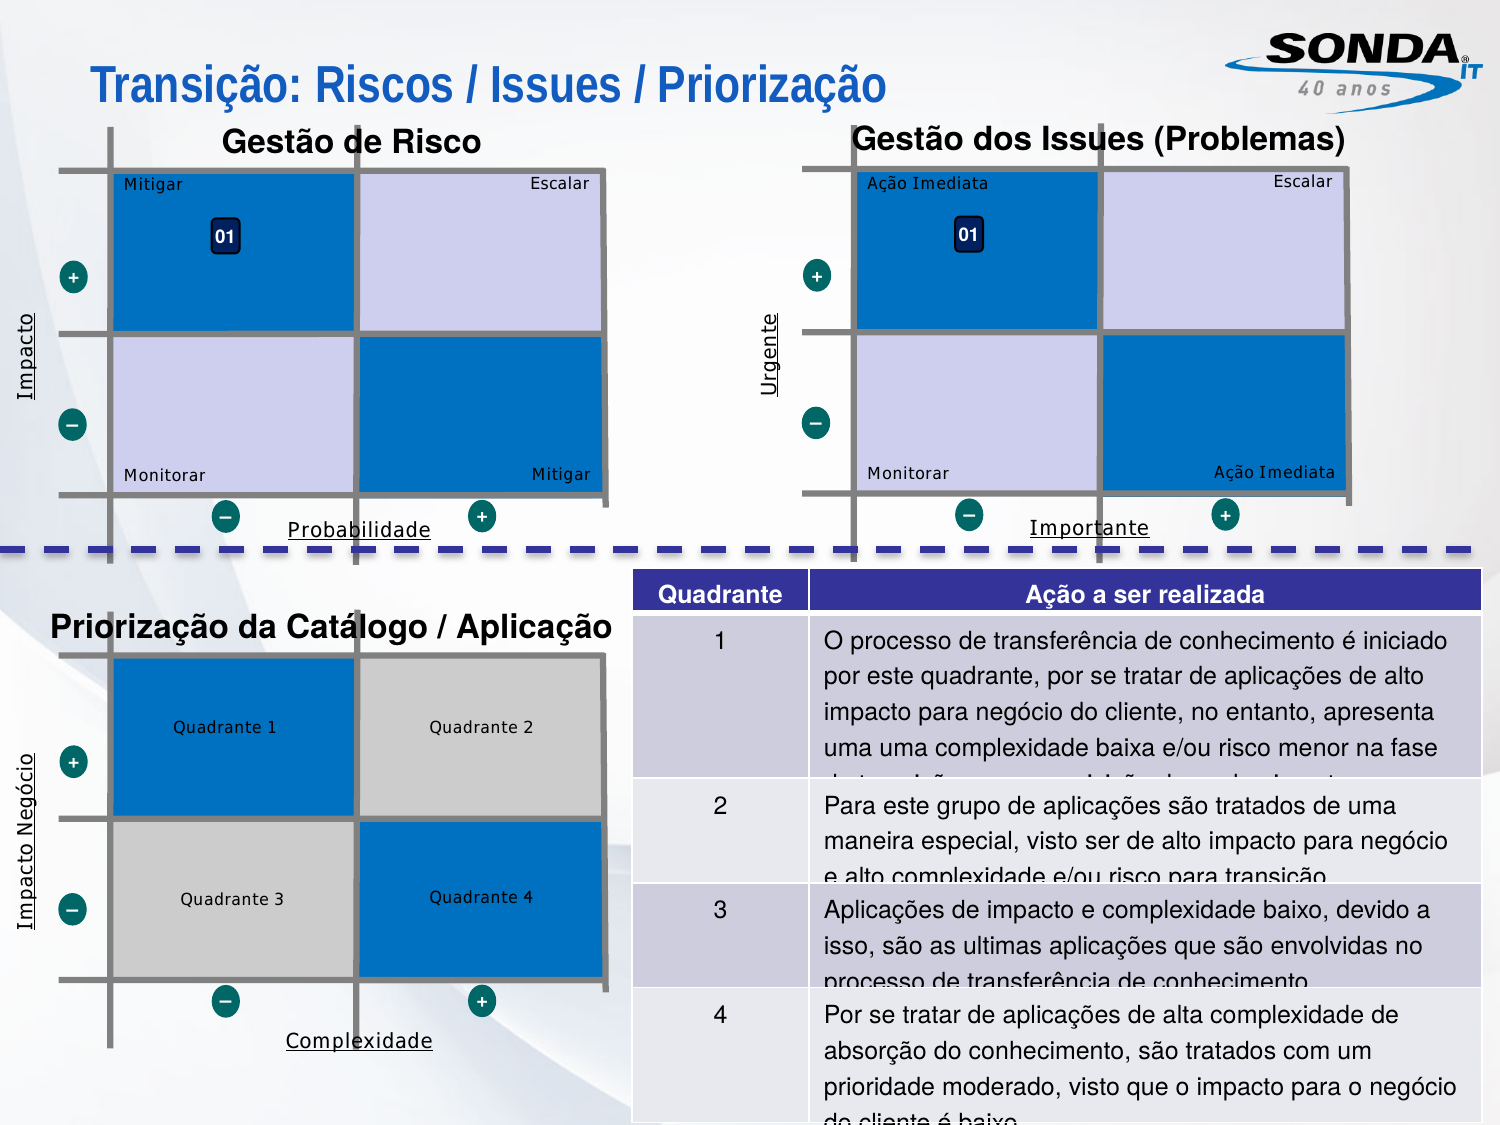

# Transição: Riscos / Issues / Priorização
Gestão dos Issues (Problemas)
Gestão de Risco
Escalar
Ação Imediata
Escalar
Mitigar

01
01
+
+

Urgente
Impacto
–
–
Ação Imediata
Monitorar
Mitigar
Monitorar

+
–
+
–
Importante
Probabilidade
| Quadrante | Ação a ser realizada |
| --- | --- |
| 1 | O processo de transferência de conhecimento é iniciado por este quadrante, por se tratar de aplicações de alto impacto para negócio do cliente, no entanto, apresenta uma uma complexidade baixa e/ou risco menor na fase de transição para a aquisição de conhecimento. |
| 2 | Para este grupo de aplicações são tratados de uma maneira especial, visto ser de alto impacto para negócio e alto complexidade e/ou risco para transição. |
| 3 | Aplicações de impacto e complexidade baixo, devido a isso, são as ultimas aplicações que são envolvidas no processo de transferência de conhecimento. |
| 4 | Por se tratar de aplicações de alta complexidade de absorção do conhecimento, são tratados com um prioridade moderado, visto que o impacto para o negócio do cliente é baixo. |
Priorização da Catálogo / Aplicação

Quadrante 1
Quadrante 2
+

Impacto Negócio
Quadrante 4
Quadrante 3
–

+
–
22
Complexidade